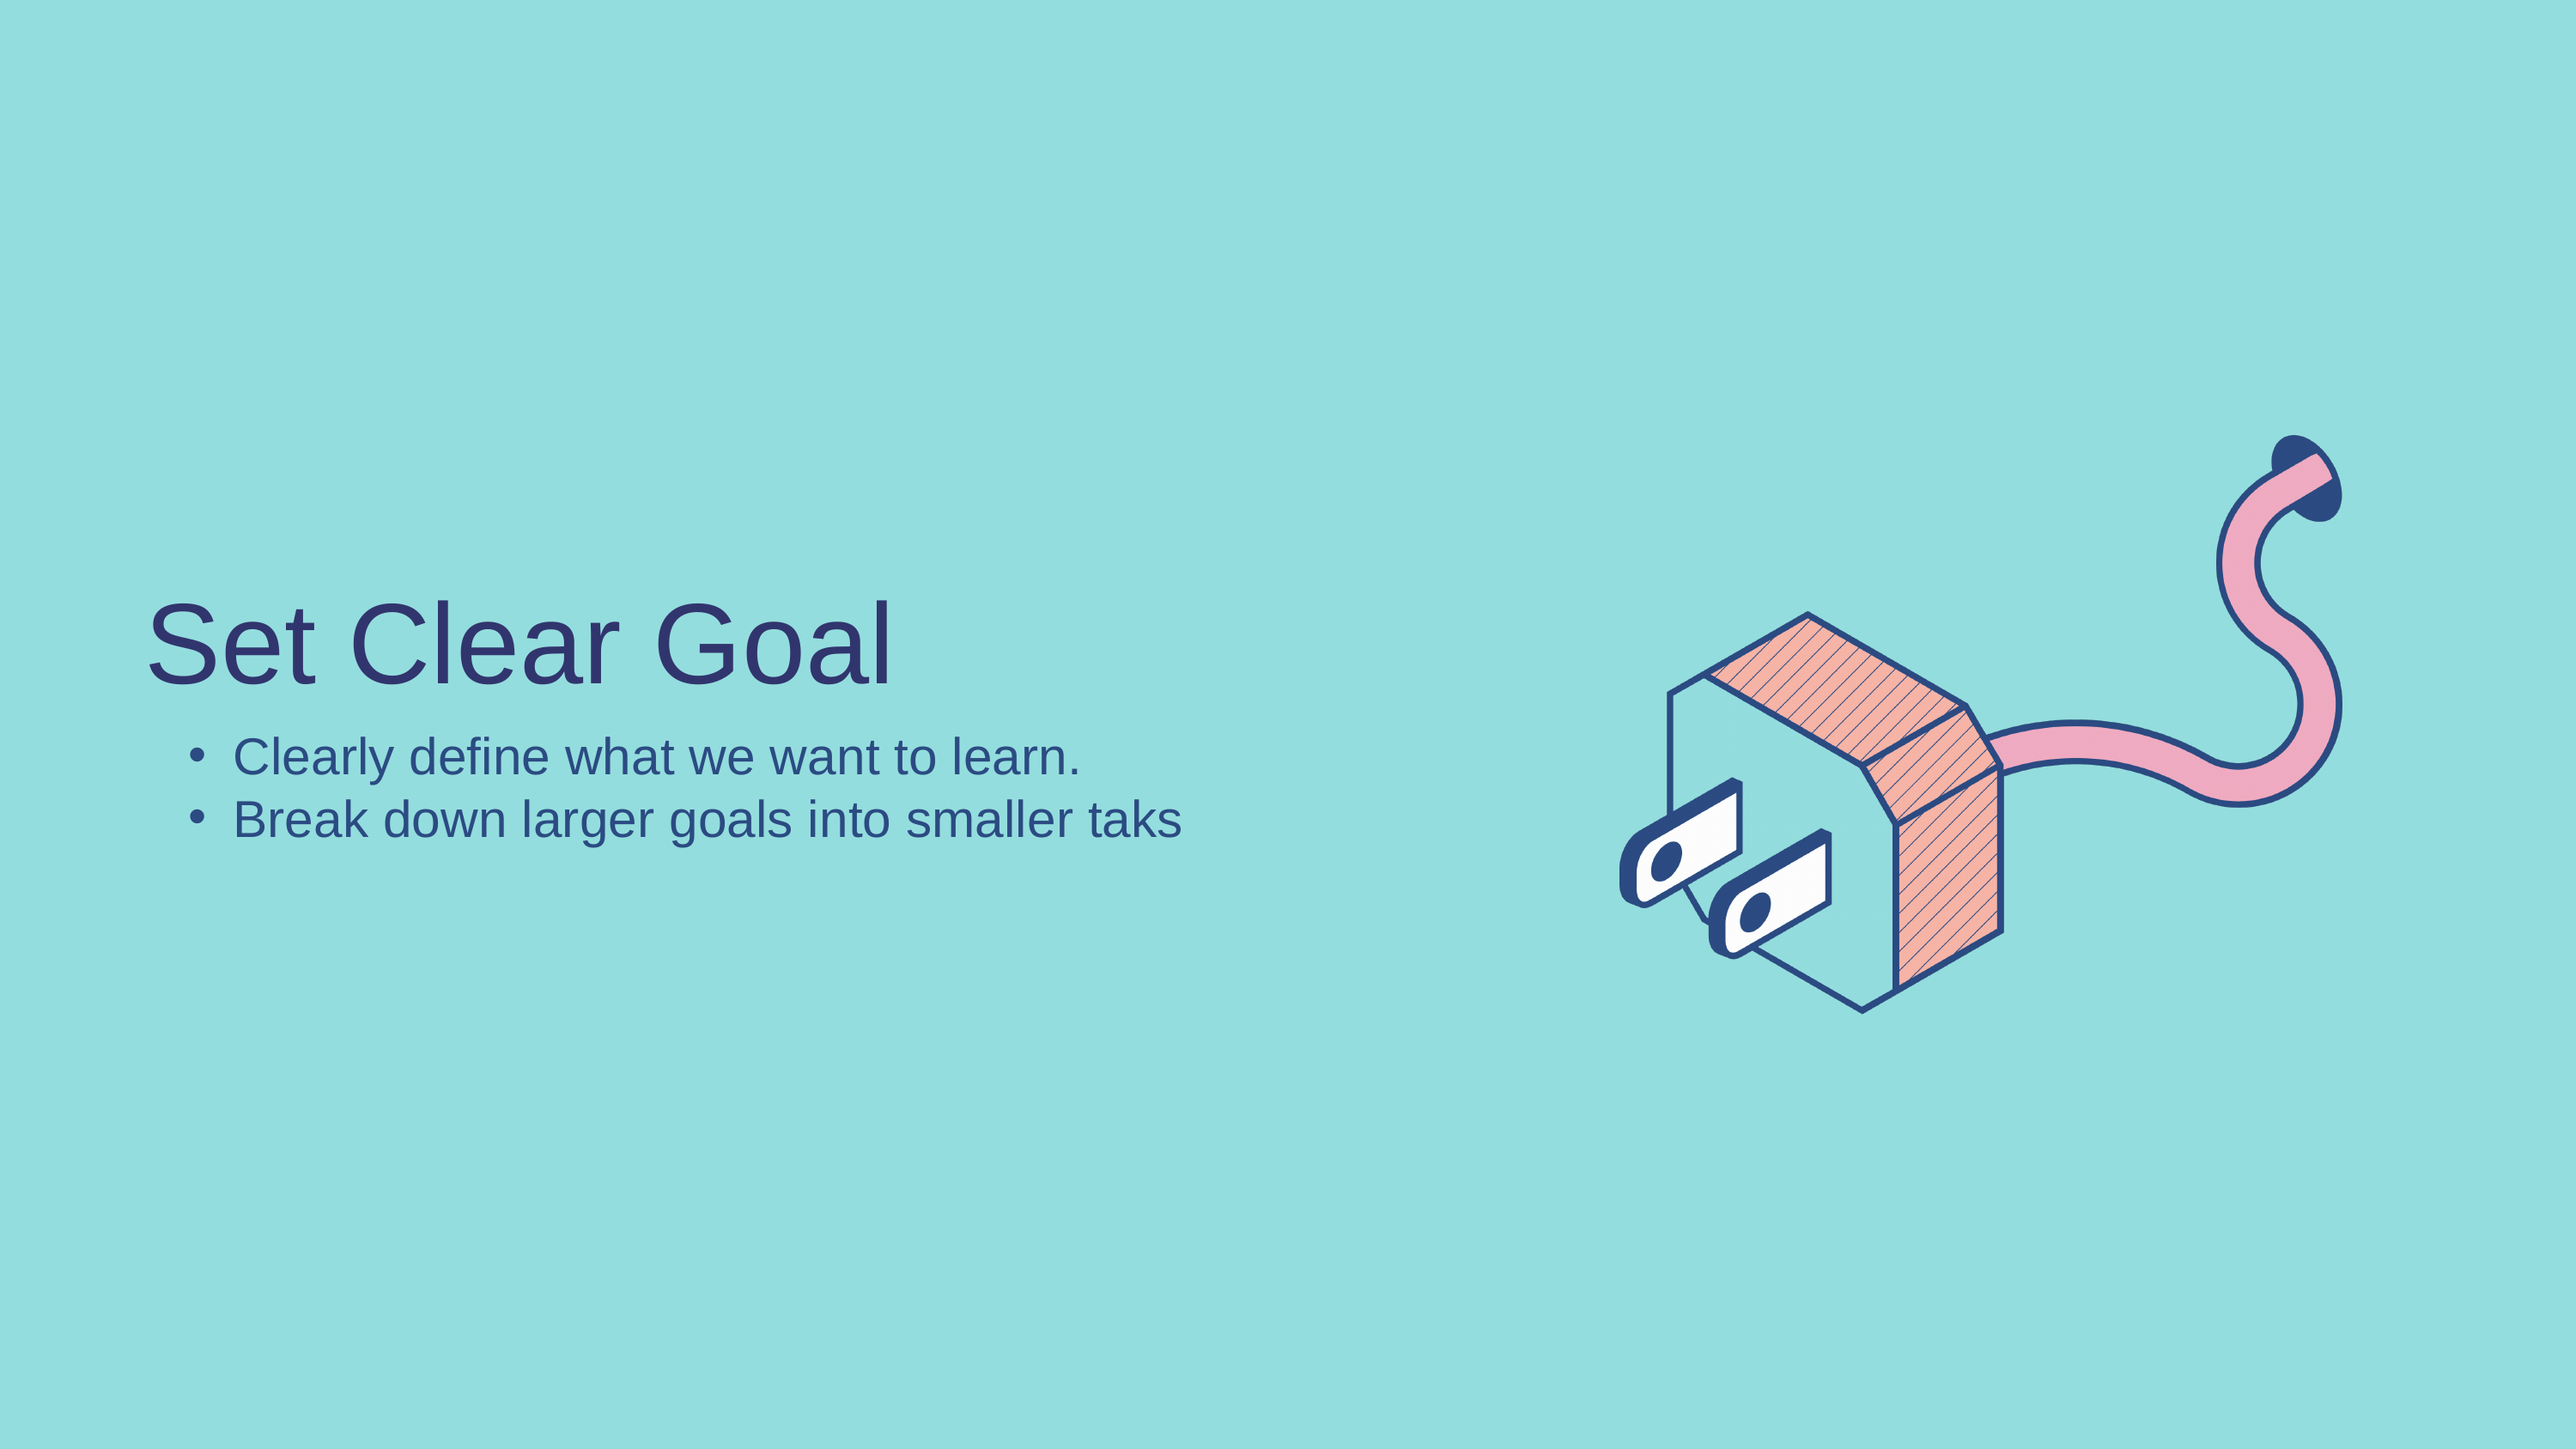

Set Clear Goal
Clearly define what we want to learn.
Break down larger goals into smaller taks